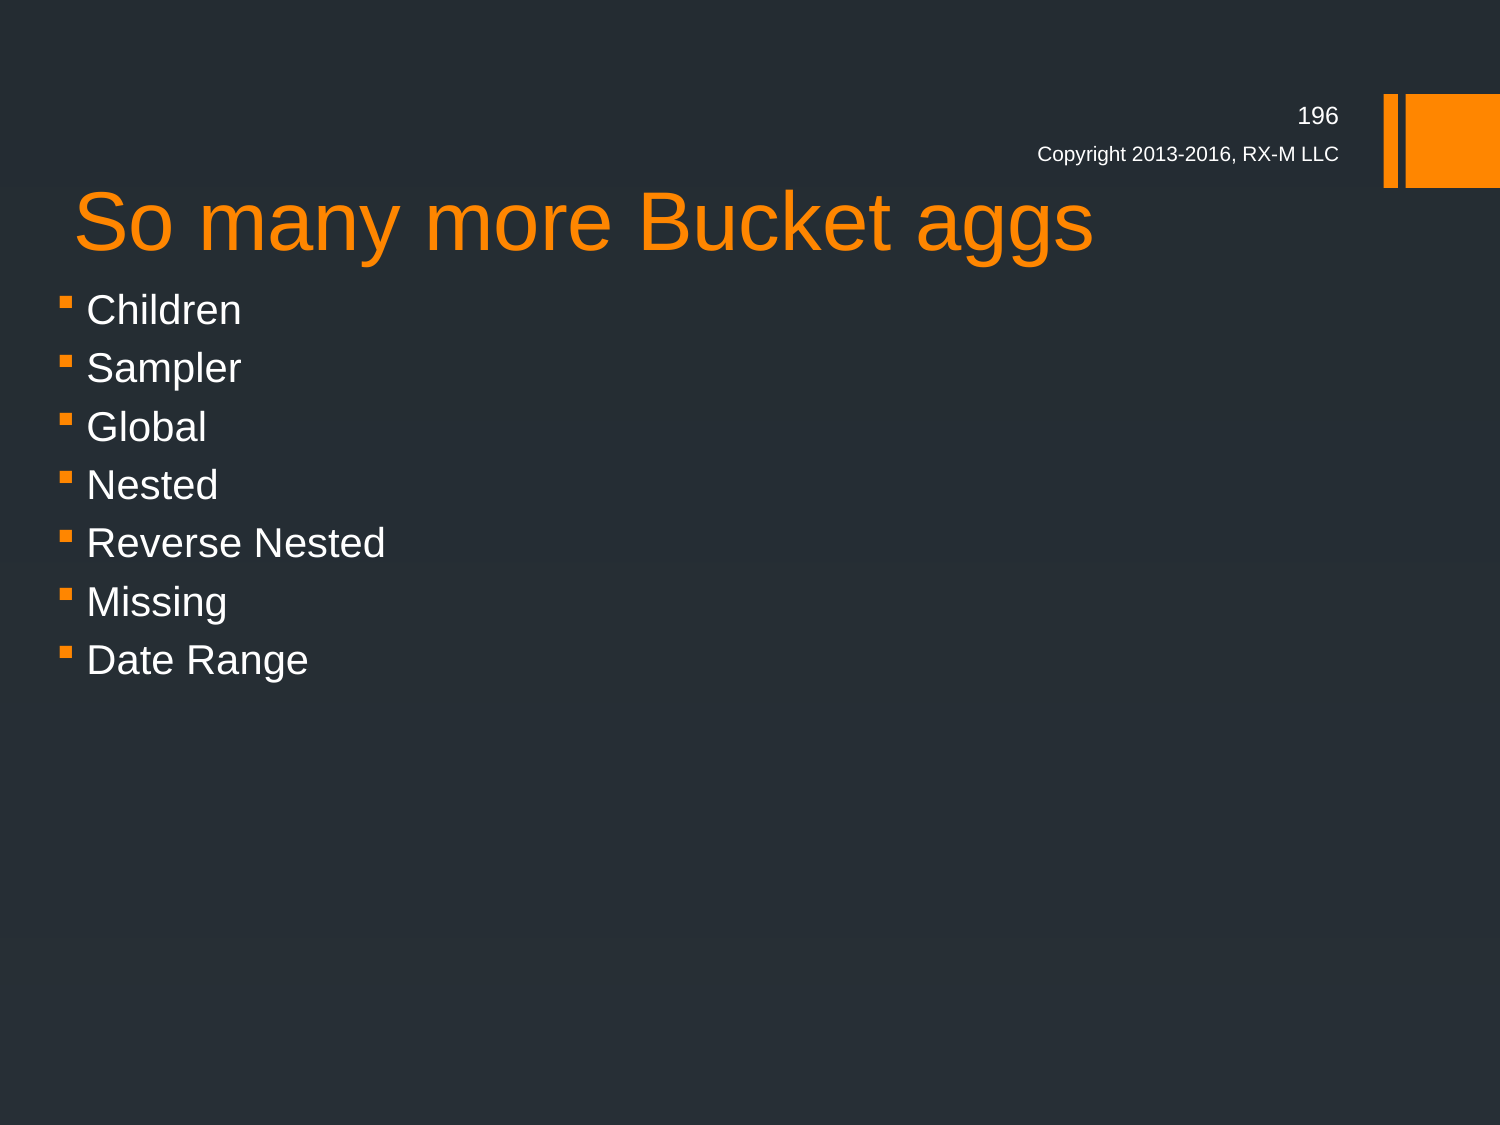

196
# So many more Bucket aggs
Copyright 2013-2016, RX-M LLC
Children
Sampler
Global
Nested
Reverse Nested
Missing
Date Range